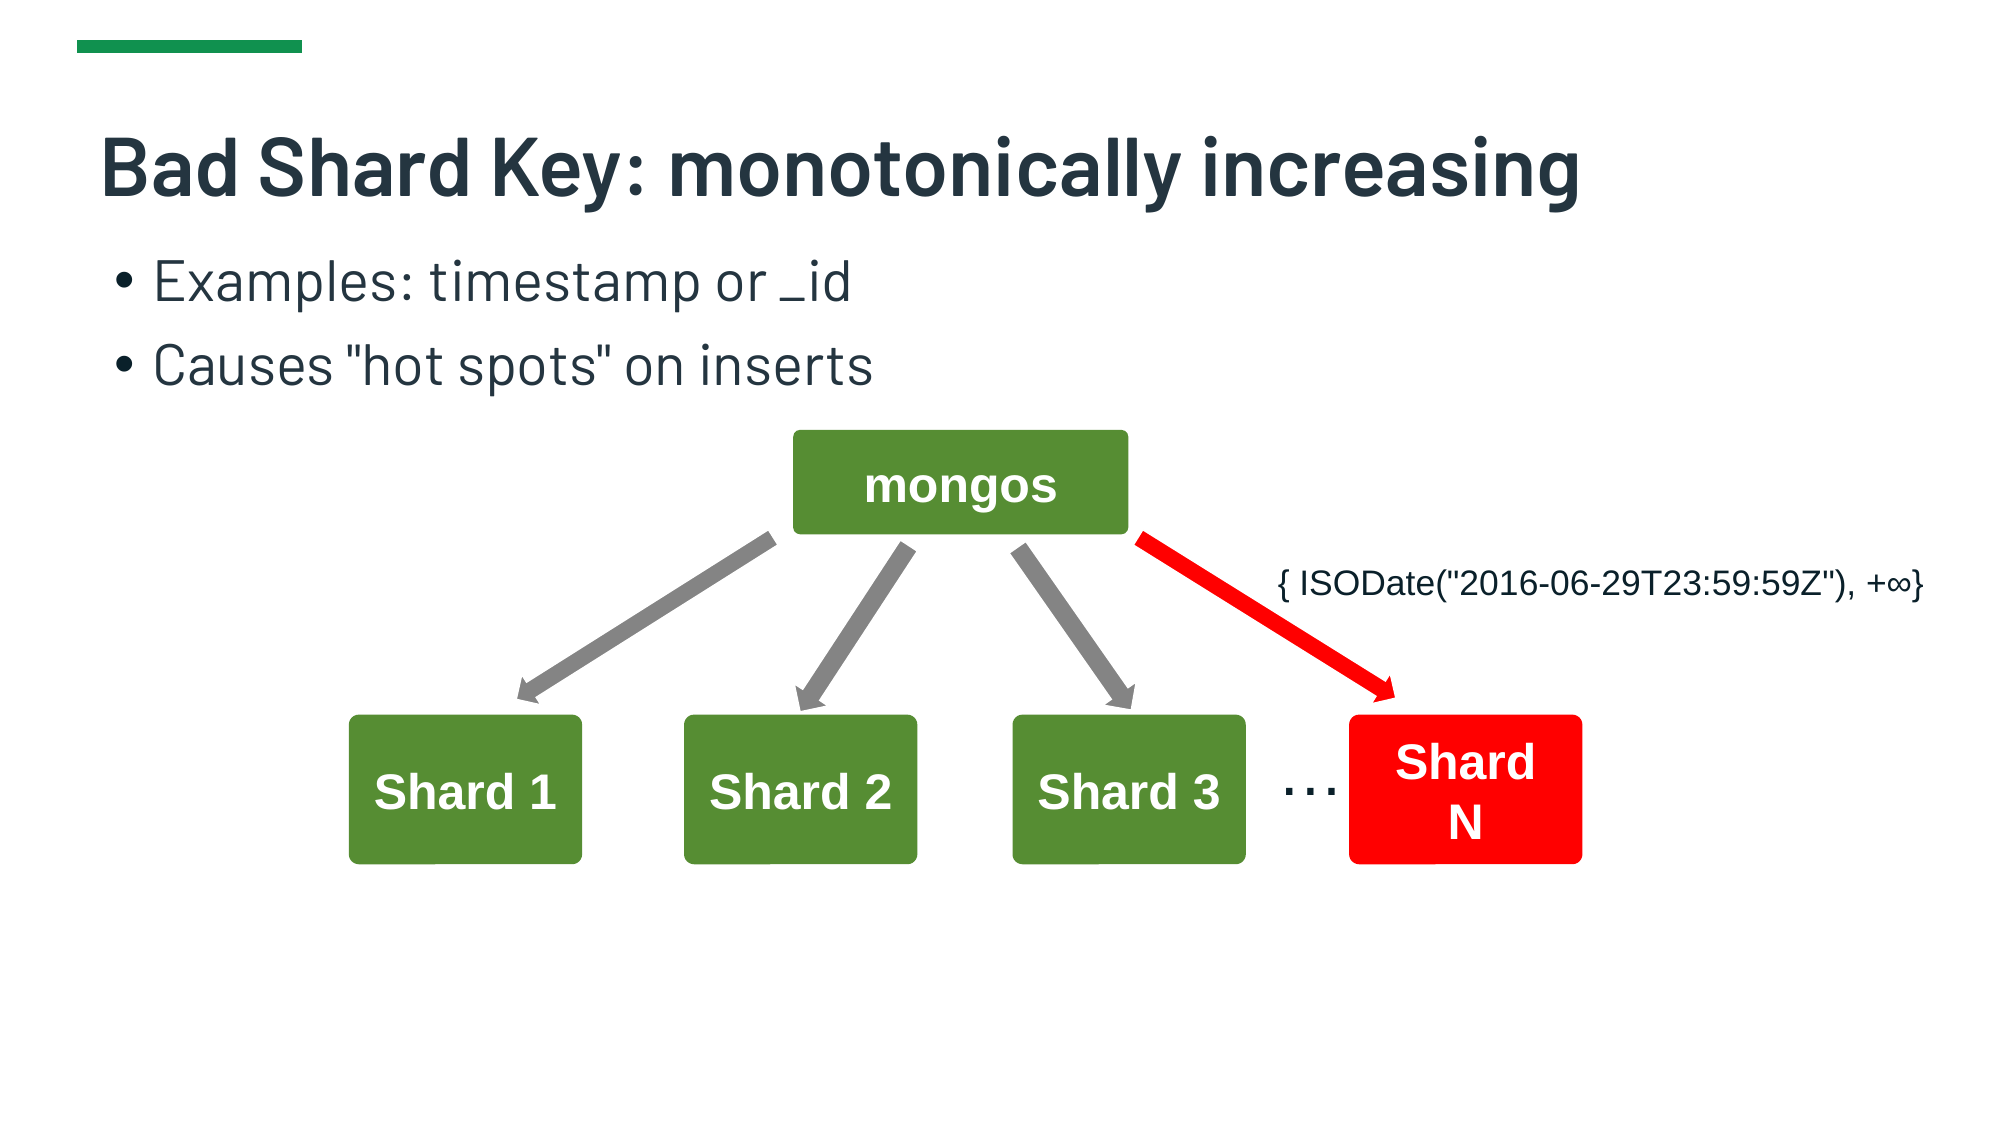

# Bad Shard Key: monotonically increasing
Examples: timestamp or _id
Causes "hot spots" on inserts

mongos
{ ISODate("2016-06-29T23:59:59Z"), +∞}

Shard 1
Shard 2
Shard 3
Shard N
…